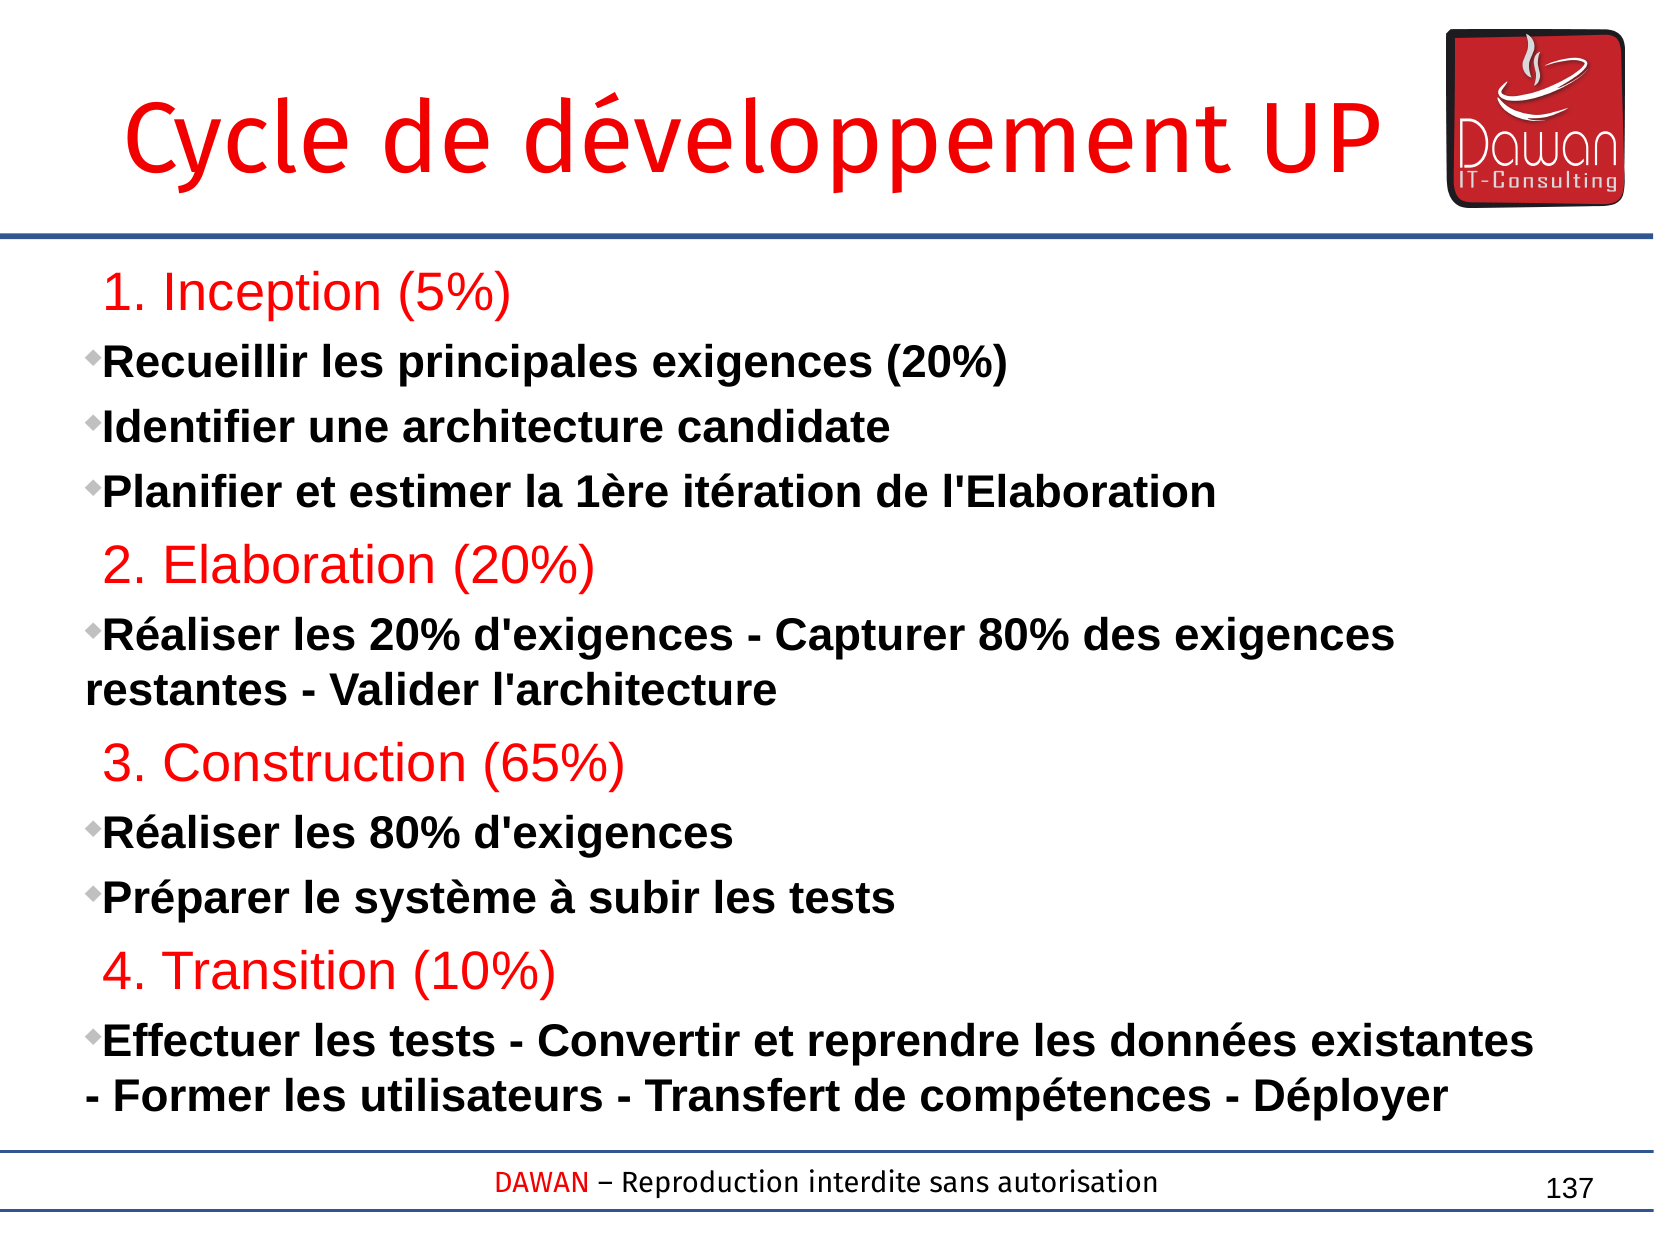

Cycle de développement UP
1. Inception (5%)
Recueillir les principales exigences (20%)
Identifier une architecture candidate
Planifier et estimer la 1ère itération de l'Elaboration
2. Elaboration (20%)
Réaliser les 20% d'exigences - Capturer 80% des exigences restantes - Valider l'architecture
3. Construction (65%)
Réaliser les 80% d'exigences
Préparer le système à subir les tests
4. Transition (10%)
Effectuer les tests - Convertir et reprendre les données existantes - Former les utilisateurs - Transfert de compétences - Déployer
137